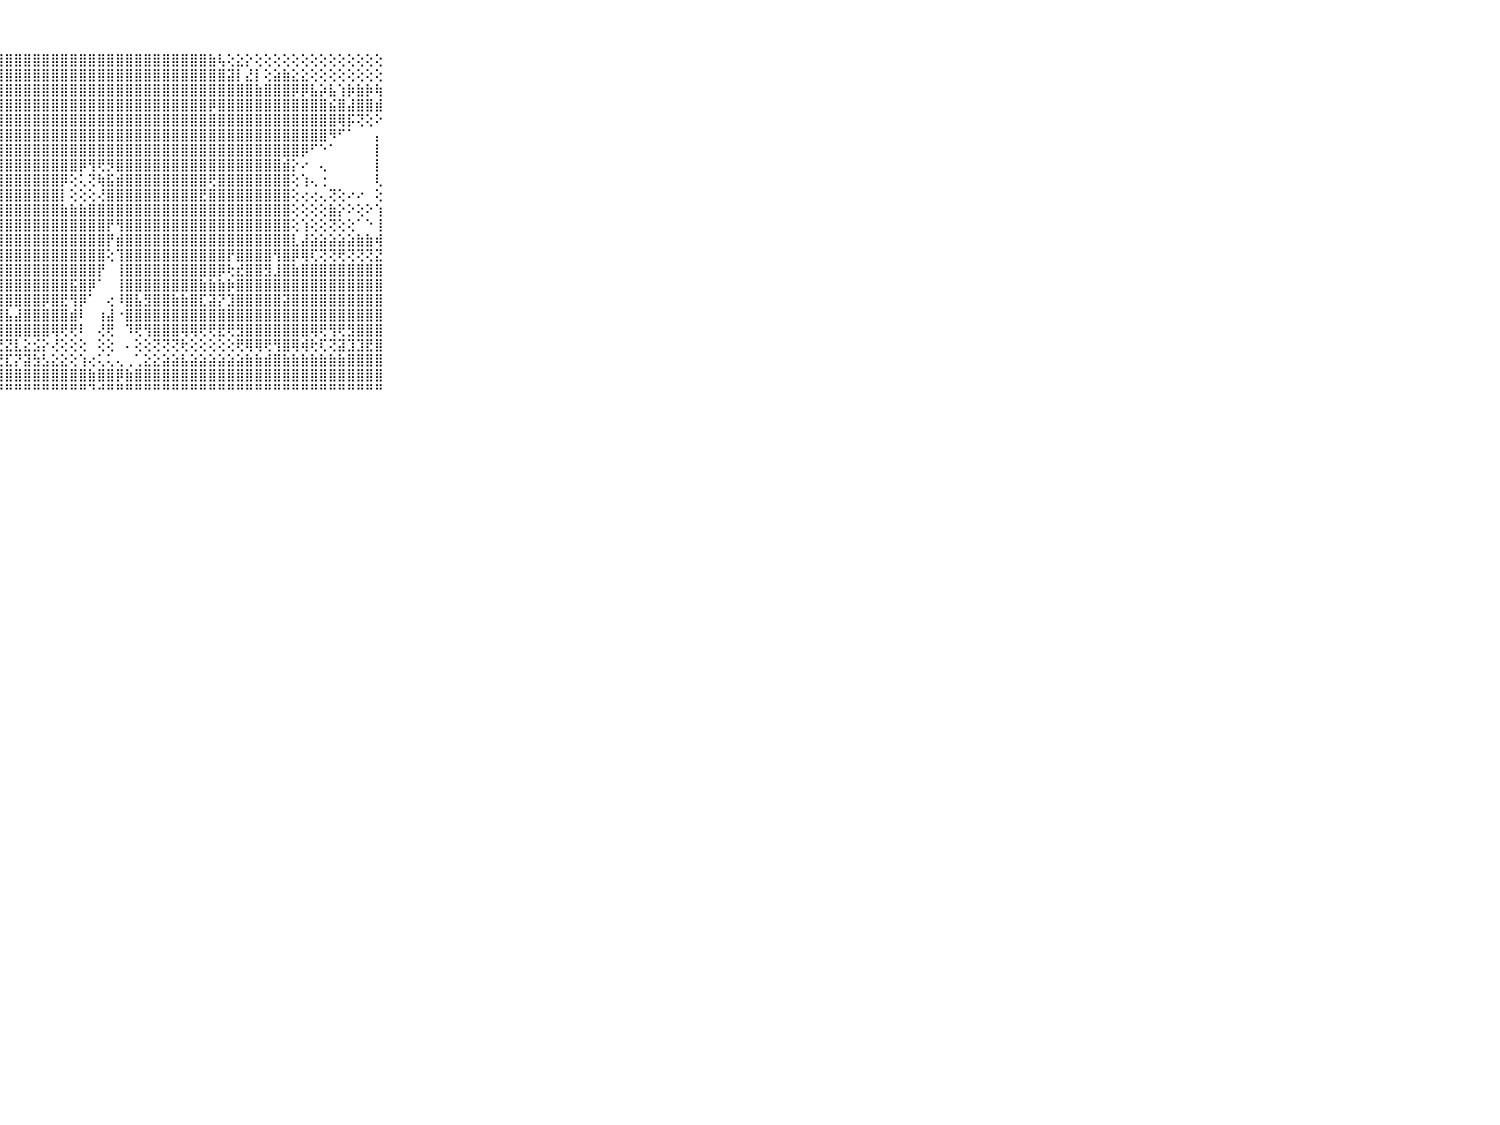

⠀⠀⠀⠀⠀⠀⠀⠀⠀⠀⠀⣿⣿⣿⣿⣿⣿⣿⣿⣿⣿⣿⣿⣿⣿⣿⣿⣿⣿⣿⣿⣿⣿⣿⣿⣿⣿⣿⣿⣿⣿⣿⣿⣿⣿⣿⣿⣿⣿⣿⣷⢧⢕⣕⡕⢕⢕⢕⢕⢕⢕⢕⢕⢕⢕⢕⢕⢕⢕⠀⠀⠀⠀⠀⠀⠀⠀⠀⠀⠀⠀
⠀⠀⠀⠀⠀⠀⠀⠀⠀⠀⠀⣿⣿⣿⣿⣿⣿⣿⣿⣿⣿⣿⣿⣿⣿⣿⣿⣿⣿⣿⣿⣿⣿⣿⣿⣿⣿⣿⣿⣿⣿⣿⣿⣿⣿⣿⣿⣿⣿⣿⣿⣿⣽⡇⣜⡇⢕⣵⣷⣕⣕⢕⢕⢕⢕⢕⢕⢕⢕⠀⠀⠀⠀⠀⠀⠀⠀⠀⠀⠀⠀
⠀⠀⠀⠀⠀⠀⠀⠀⠀⠀⠀⣽⣿⣿⣿⣿⣿⣿⣿⣿⣿⣿⣿⣿⣿⣿⣿⣿⣿⣿⣿⣿⣿⣿⣿⣿⣿⣿⣿⣿⣿⣿⣿⣿⣿⣿⣿⣿⣿⣿⣿⣿⣿⣿⣿⣷⣿⣿⣿⡿⡿⣧⡵⣧⢱⡷⣷⡷⢷⠀⠀⠀⠀⠀⠀⠀⠀⠀⠀⠀⠀
⠀⠀⠀⠀⠀⠀⠀⠀⠀⠀⠀⣿⣿⣿⣿⣿⣿⣿⣿⣿⣿⣿⣿⣿⣿⣿⣿⣿⣿⣿⣿⣿⣿⣿⣿⣿⣿⣿⣿⣿⣿⣿⣿⣿⣿⣿⣿⣿⣿⣿⡿⣿⣿⣿⣿⣿⣿⣿⣿⣿⣿⣿⣿⣮⣿⣼⣿⣿⣾⠀⠀⠀⠀⠀⠀⠀⠀⠀⠀⠀⠀
⠀⠀⠀⠀⠀⠀⠀⠀⠀⠀⠀⣿⣿⣿⣿⣿⣿⣿⣿⣿⣿⣿⣿⣿⣿⣿⣿⣿⣿⣿⣿⣿⣿⣿⣿⣿⣿⣿⣿⣿⣿⣿⣿⣿⣿⣿⣿⣿⣿⣿⣿⣿⣿⣿⣿⣿⣿⣿⣿⣿⣿⣿⣿⣿⢿⡯⢝⢕⠕⠀⠀⠀⠀⠀⠀⠀⠀⠀⠀⠀⠀
⠀⠀⠀⠀⠀⠀⠀⠀⠀⠀⠀⣿⣿⣿⣿⣿⣿⣿⣿⣿⣿⣿⣿⣿⣿⣿⣿⣿⣿⣿⣿⣿⣿⣿⣿⣿⣿⣿⣿⣿⣿⣿⣿⣿⣿⣿⣿⣿⣿⣿⣿⣿⣿⣿⣿⣿⣿⣿⣿⣿⣿⣿⣿⠻⠋⠁⠀⠀⡄⠀⠀⠀⠀⠀⠀⠀⠀⠀⠀⠀⠀
⠀⠀⠀⠀⠀⠀⠀⠀⠀⠀⠀⠟⠟⢫⢿⢟⣿⢽⢟⢿⣿⣿⣿⣿⣿⣿⣿⣿⣿⣿⣿⣿⣿⣿⣿⣿⣿⣿⣿⣿⣿⣿⣿⣿⣿⣿⣿⣿⣿⣿⣿⣿⣿⣿⣿⣿⣿⣿⣿⣿⡿⠋⠑⠁⠀⠀⠀⠀⡇⠀⠀⠀⠀⠀⠀⠀⠀⠀⠀⠀⠀
⠀⠀⠀⠀⠀⠀⠀⠀⠀⠀⠀⢝⢝⢕⢕⢕⢜⢝⢾⣾⣼⢻⣿⣿⣿⣿⣿⣿⣿⣿⣿⣿⣿⣿⣿⣿⡿⢻⢟⡻⣿⣿⣿⣿⣿⣿⣿⣿⣿⣿⣿⣿⣿⣿⣿⣿⣿⣿⣾⡕⠔⠀⢄⠀⠀⠀⠀⠀⡇⠀⠀⠀⠀⠀⠀⠀⠀⠀⠀⠀⠀
⠀⠀⠀⠀⠀⠀⠀⠀⠀⠀⠀⢕⢕⢕⢕⢕⢕⢕⢕⢝⣿⣧⢿⣿⣿⣿⣿⣿⣿⣿⣿⣿⣿⣿⡿⢕⢅⢝⢷⣯⣾⣿⣿⣿⣿⣿⣿⣿⣿⣿⢟⣿⣿⣿⣿⣿⣿⣿⣿⢕⢱⢄⢐⠀⠀⠀⠀⠀⢇⠀⠀⠀⠀⠀⠀⠀⠀⠀⠀⠀⠀
⠀⠀⠀⠀⠀⠀⠀⠀⠀⠀⠀⣿⣿⣷⣷⣷⣵⣗⣵⣕⣹⣿⡿⢻⣿⣿⣿⣿⣿⣿⣿⣿⣿⣿⡇⢕⢕⢕⢜⣿⣿⣿⣿⣿⣿⣿⣿⣿⣿⣟⣿⣿⣿⣿⣿⣿⣿⣿⣿⢕⢔⢔⢄⢝⢕⠔⠔⠀⢕⠀⠀⠀⠀⠀⠀⠀⠀⠀⠀⠀⠀
⠀⠀⠀⠀⠀⠀⠀⠀⠀⠀⠀⣿⣿⣿⣿⣿⣿⣿⣿⣿⣿⣿⣷⣾⣿⣿⣿⣿⣿⣿⣿⣿⣿⣿⣷⣷⣷⣿⣿⣿⣿⣿⣿⣿⣿⣿⣿⣿⣿⣿⣿⣿⣿⣿⣿⣿⣿⣿⣿⢕⢕⢕⢕⣷⡕⠕⢕⠕⢱⠀⠀⠀⠀⠀⠀⠀⠀⠀⠀⠀⠀
⠀⠀⠀⠀⠀⠀⠀⠀⠀⠀⠀⣿⣿⣿⣿⣿⣿⣿⣿⣿⣿⣿⣿⣾⣿⣿⣿⣿⣿⣿⣿⣿⣿⣿⣿⣿⣿⣿⣿⡟⢻⣿⣿⣿⣿⣿⣿⣿⣿⣿⣿⣿⣿⣿⣿⣿⣿⣿⣿⢕⢱⢕⢕⢝⢕⢕⠁⠑⢸⠀⠀⠀⠀⠀⠀⠀⠀⠀⠀⠀⠀
⠀⠀⠀⠀⠀⠀⠀⠀⠀⠀⠀⣿⣿⣿⣿⣿⣿⣿⣿⣿⣿⣿⣿⣾⣿⣿⣿⣿⣿⣿⣿⣿⣿⣿⣿⣿⣿⣿⣿⡟⣾⣿⣿⣿⣿⣿⣿⣿⣿⣿⣿⣿⣿⣿⣿⣿⣿⣿⣿⣇⣼⣵⣵⣵⣵⣵⣷⣷⢾⠀⠀⠀⠀⠀⠀⠀⠀⠀⠀⠀⠀
⠀⠀⠀⠀⠀⠀⠀⠀⠀⠀⠀⣿⣿⣿⣿⣿⣿⣿⣿⣿⣿⣿⡏⣿⣿⣿⣿⣿⣿⣿⣿⣿⣿⣿⣿⣿⣿⣿⣿⢕⢹⣿⣿⣿⣿⣿⣿⣿⣿⣿⣿⣿⡟⣿⣿⣿⣿⢻⣿⡿⢿⢏⢝⢝⢟⢝⢝⢝⣝⠀⠀⠀⠀⠀⠀⠀⠀⠀⠀⠀⠀
⠀⠀⠀⠀⠀⠀⠀⠀⠀⠀⠀⣿⣿⣿⣿⣿⣿⣿⣿⣿⣿⣿⣷⢺⣿⣿⣿⣿⣿⣿⣿⣿⣿⣿⣿⣿⣿⣿⡟⠀⢸⣿⣿⣿⣿⣿⣿⣿⣿⣿⣿⡿⢗⣞⣿⣿⣻⣸⣿⣷⣿⣿⣿⣿⣿⣿⣿⣿⣿⠀⠀⠀⠀⠀⠀⠀⠀⠀⠀⠀⠀
⠀⠀⠀⠀⠀⠀⠀⠀⠀⠀⠀⣿⣿⣿⣿⣿⣿⣿⣿⣿⣿⣿⣿⣼⣿⣿⣿⣿⣿⣿⣿⣿⣿⣿⣿⣯⣿⡿⠁⠀⢸⣿⣿⣿⣿⣿⣿⣿⣿⣷⣷⣷⡷⣿⣿⣿⣿⣿⣿⣿⣿⣿⣿⣿⣿⣿⣿⣿⣿⠀⠀⠀⠀⠀⠀⠀⠀⠀⠀⠀⠀
⠀⠀⠀⠀⠀⠀⠀⠀⠀⠀⠀⣿⣿⣿⣿⣿⣿⣿⣿⣿⣿⡟⢏⢹⣿⣿⣿⣿⣿⣿⣿⣿⡿⣿⣟⢻⡿⠁⠀⢔⠸⣿⣧⣻⣿⣿⣷⣷⣿⣏⣽⡝⣹⣿⣿⣿⣿⣿⣽⣿⣿⣿⣿⣿⣿⣿⣿⣿⣿⠀⠀⠀⠀⠀⠀⠀⠀⠀⠀⠀⠀
⠀⠀⠀⠀⠀⠀⠀⠀⠀⠀⠀⣿⣿⣿⣿⣿⣿⣿⣿⣿⣷⡷⢷⢾⣟⣟⣻⣹⣧⣼⣿⣿⣿⣿⣿⣾⠇⠀⢰⣼⠐⣿⣿⣿⣿⣿⣿⣿⣿⣿⣿⣿⣿⣿⣿⣿⣿⣿⣿⣿⣿⣿⣿⣿⣿⣿⣿⣿⣿⠀⠀⠀⠀⠀⠀⠀⠀⠀⠀⠀⠀
⠀⠀⠀⠀⠀⠀⠀⠀⠀⠀⠀⢿⢿⢟⢟⢟⣽⣽⣽⣷⣷⣷⡕⢕⣿⣿⣿⣿⣿⣿⣿⣿⣿⢿⢟⢟⠇⠀⢜⢟⠀⠹⢟⢻⣿⣿⣿⢿⢿⢟⢟⣟⢟⣻⣿⣿⣿⣿⣿⣿⣿⢿⢟⢻⢟⣻⣿⣿⣿⠀⠀⠀⠀⠀⠀⠀⠀⠀⠀⠀⠀
⠀⠀⠀⠀⠀⠀⠀⠀⠀⠀⠀⢕⢕⢜⢏⢟⣎⡟⣟⢻⡿⢯⢟⢜⢟⣟⣏⢝⣝⣇⣕⣪⡕⢜⢕⢕⢕⠀⢕⢕⠀⠄⢕⢕⢝⢝⢝⢗⢕⢕⢕⢕⢕⢟⢿⢿⢟⢻⣿⢿⢾⢗⢏⢝⣽⣹⣹⣟⣿⠀⠀⠀⠀⠀⠀⠀⠀⠀⠀⠀⠀
⠀⠀⠀⠀⠀⠀⠀⠀⠀⠀⠀⢕⢕⢵⢕⢾⢷⢿⡇⢕⢟⣝⣝⢹⢞⢯⢽⣝⣏⡝⣽⣳⣣⣕⣕⢕⢱⢔⢅⢅⢄⢀⢁⣕⣕⣵⣵⣧⣵⣵⣵⣵⣵⣵⣷⣷⣾⣿⣷⣷⣷⣷⣷⣷⣷⣿⣿⣿⣿⠀⠀⠀⠀⠀⠀⠀⠀⠀⠀⠀⠀
⠀⠀⠀⠀⠀⠀⠀⠀⠀⠀⠀⣵⣵⣷⣾⣿⣿⣿⣿⣿⣿⣿⣿⣿⣿⣿⣿⣿⣿⣿⣿⣿⣿⣿⣿⣿⣿⣷⣿⣿⡿⣷⣿⣿⣿⣿⣿⣿⣿⣿⣿⣿⣿⣿⣿⣿⣿⣿⣿⣿⣿⣿⣿⣿⣿⣿⣿⣿⣿⠀⠀⠀⠀⠀⠀⠀⠀⠀⠀⠀⠀
⠀⠀⠀⠀⠀⠀⠀⠀⠀⠀⠀⠘⠙⠙⠘⠛⠛⠛⠛⠛⠛⠛⠛⠛⠛⠛⠛⠛⠛⠛⠛⠛⠛⠛⠛⠛⠛⠙⠚⠛⠛⠛⠛⠛⠛⠛⠛⠛⠛⠛⠛⠛⠛⠛⠛⠛⠛⠛⠛⠛⠛⠛⠛⠛⠛⠛⠛⠛⠛⠀⠀⠀⠀⠀⠀⠀⠀⠀⠀⠀⠀